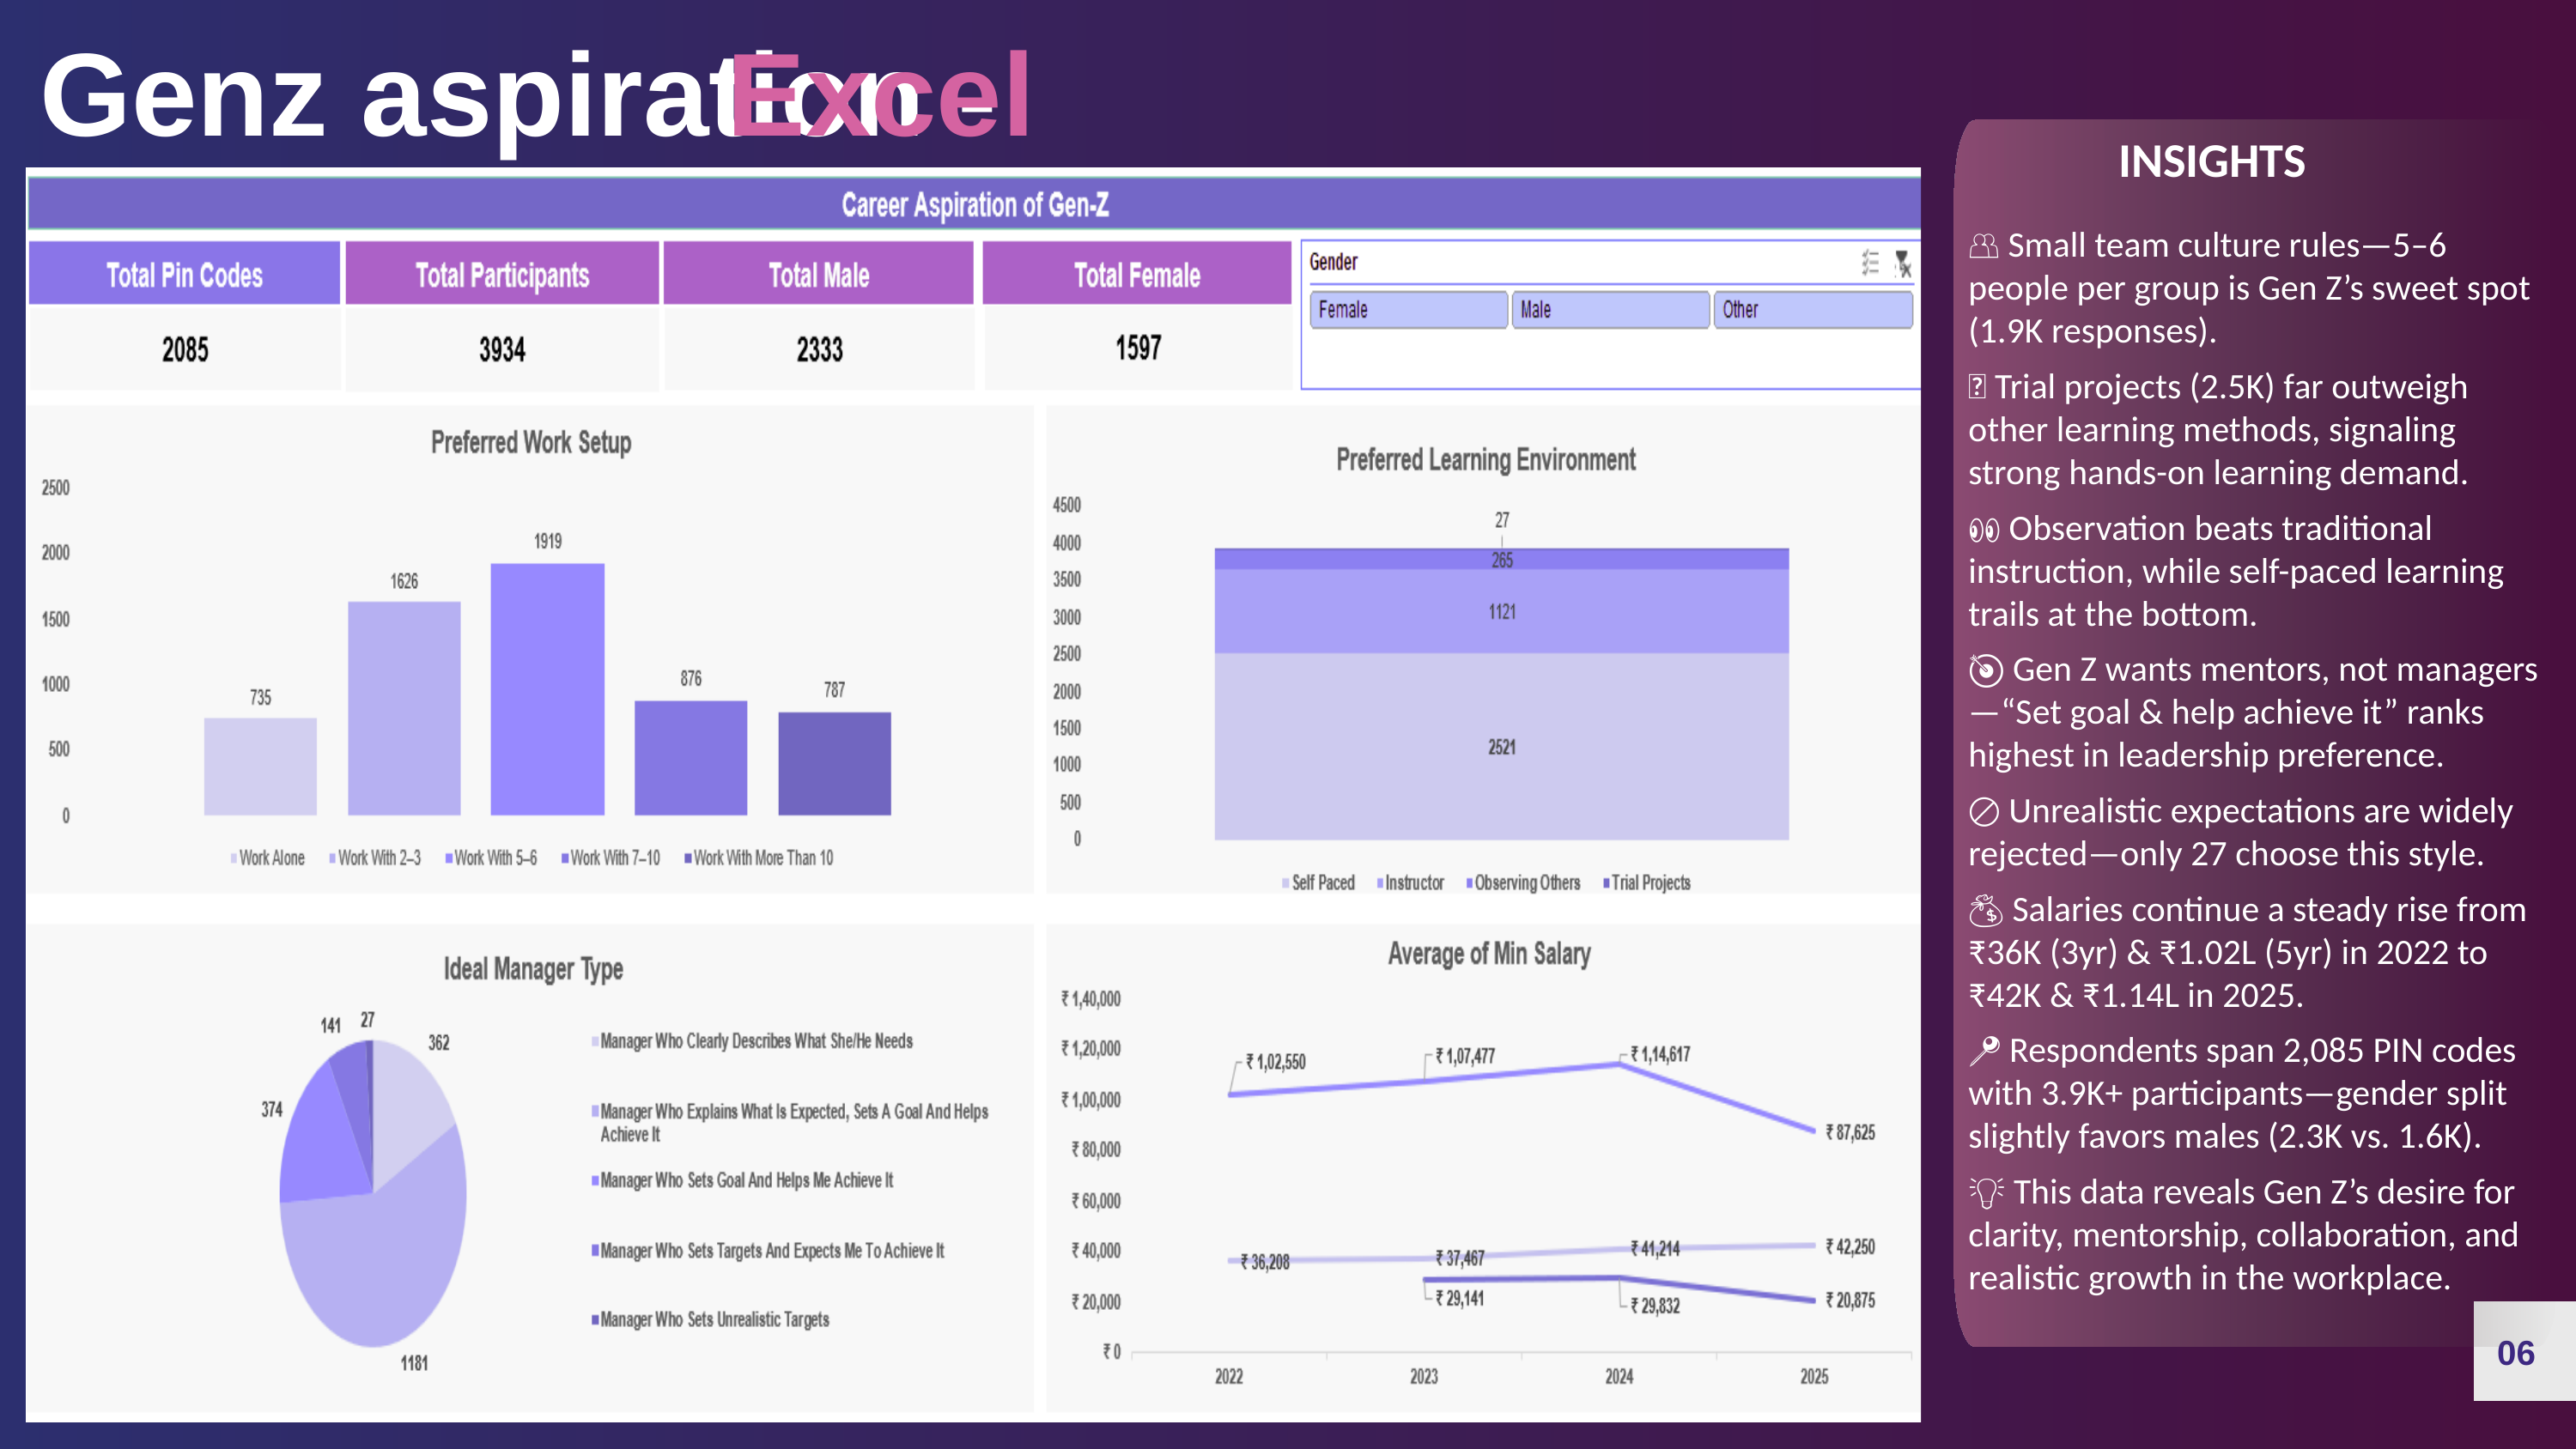

Genz aspiration -
Excel overview

INSIGHTS
👥 Small team culture rules—5–6 people per group is Gen Z’s sweet spot (1.9K responses).
🧪 Trial projects (2.5K) far outweigh other learning methods, signaling strong hands-on learning demand.
👀 Observation beats traditional instruction, while self-paced learning trails at the bottom.
🎯 Gen Z wants mentors, not managers—“Set goal & help achieve it” ranks highest in leadership preference.
🚫 Unrealistic expectations are widely rejected—only 27 choose this style.
💰 Salaries continue a steady rise from ₹36K (3yr) & ₹1.02L (5yr) in 2022 to ₹42K & ₹1.14L in 2025.
📍 Respondents span 2,085 PIN codes with 3.9K+ participants—gender split slightly favors males (2.3K vs. 1.6K).
💡 This data reveals Gen Z’s desire for clarity, mentorship, collaboration, and realistic growth in the workplace.

WWW.REALLYGREATSITE.C

06